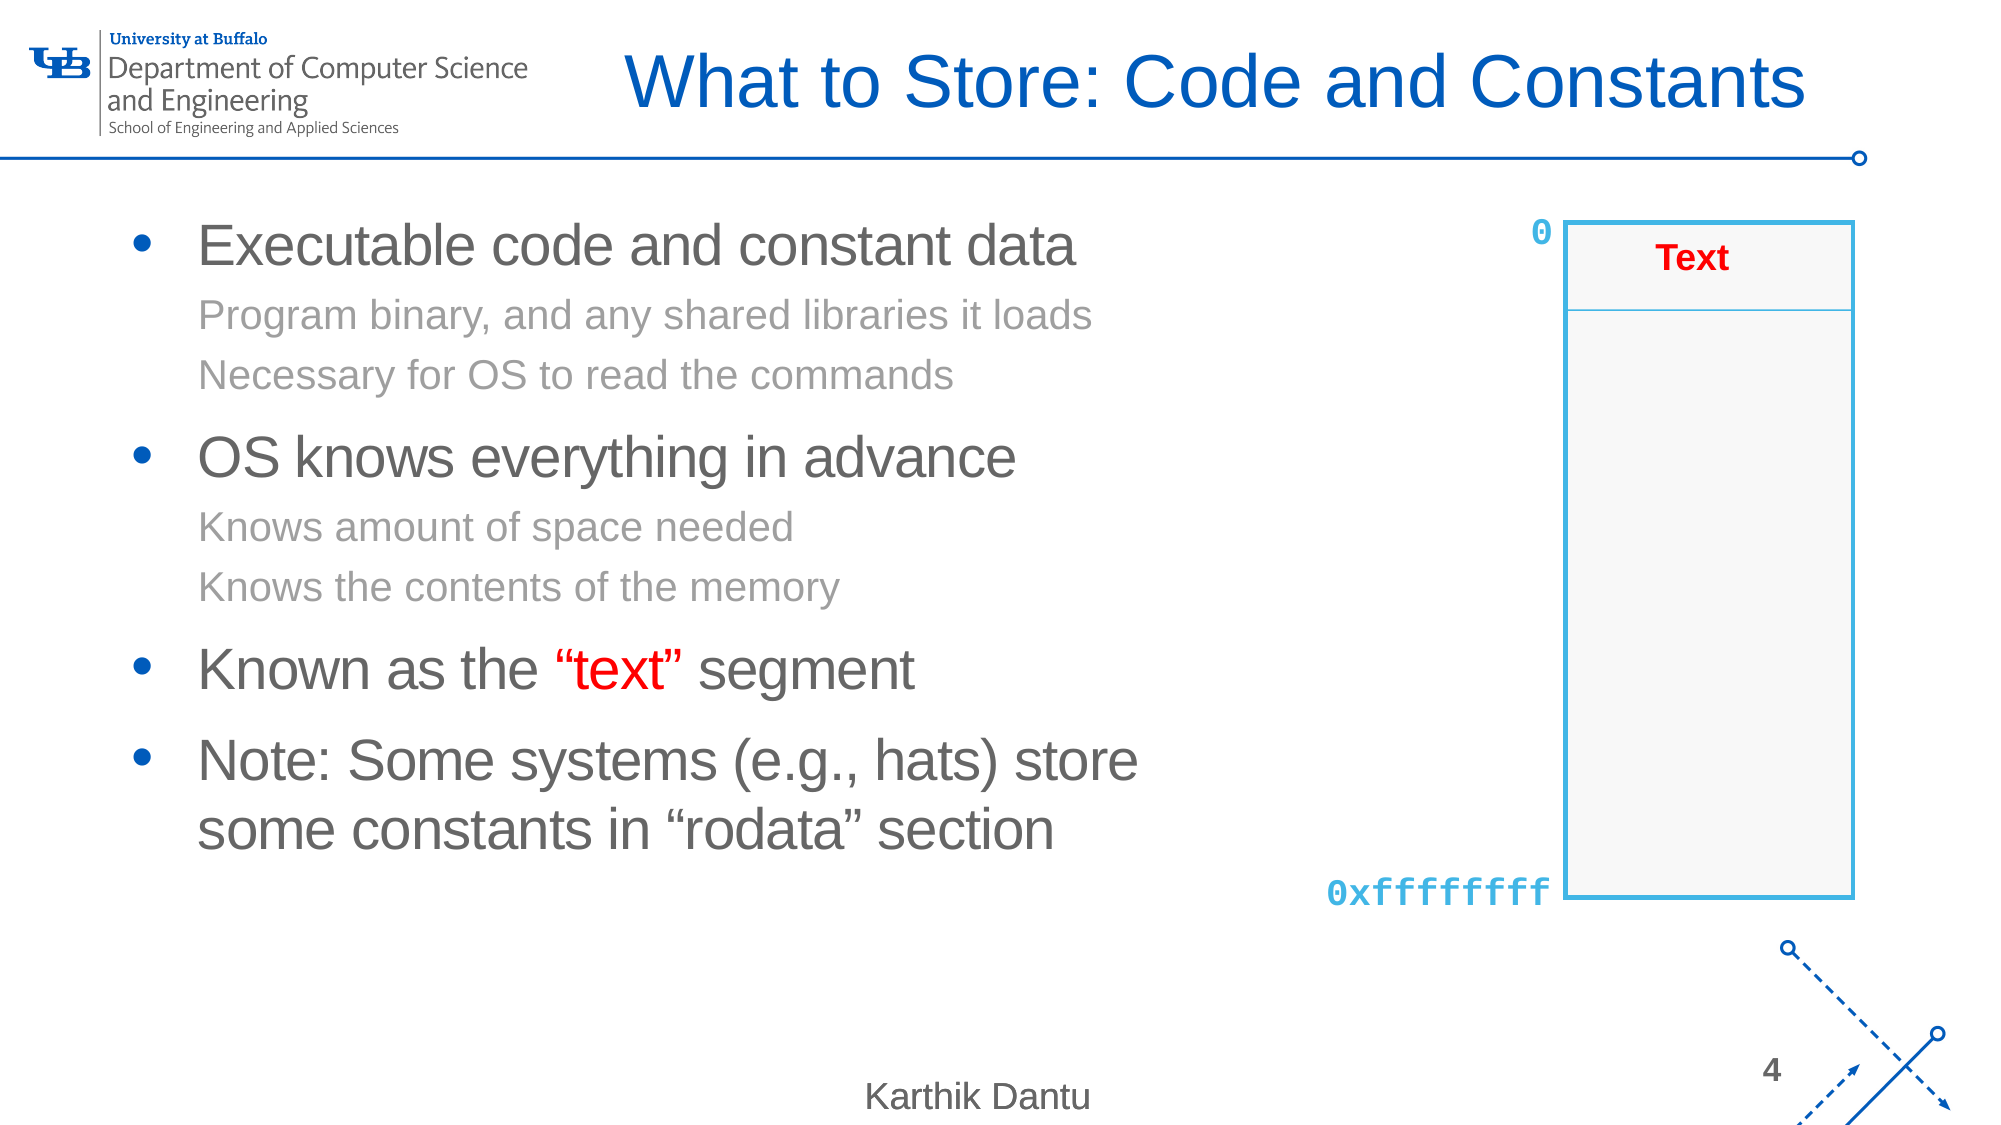

# What to Store: Code and Constants
Executable code and constant data
Program binary, and any shared libraries it loads
Necessary for OS to read the commands
OS knows everything in advance
Knows amount of space needed
Knows the contents of the memory
Known as the “text” segment
Note: Some systems (e.g., hats) store
some constants in “rodata” section

0

Text

0xffffffff